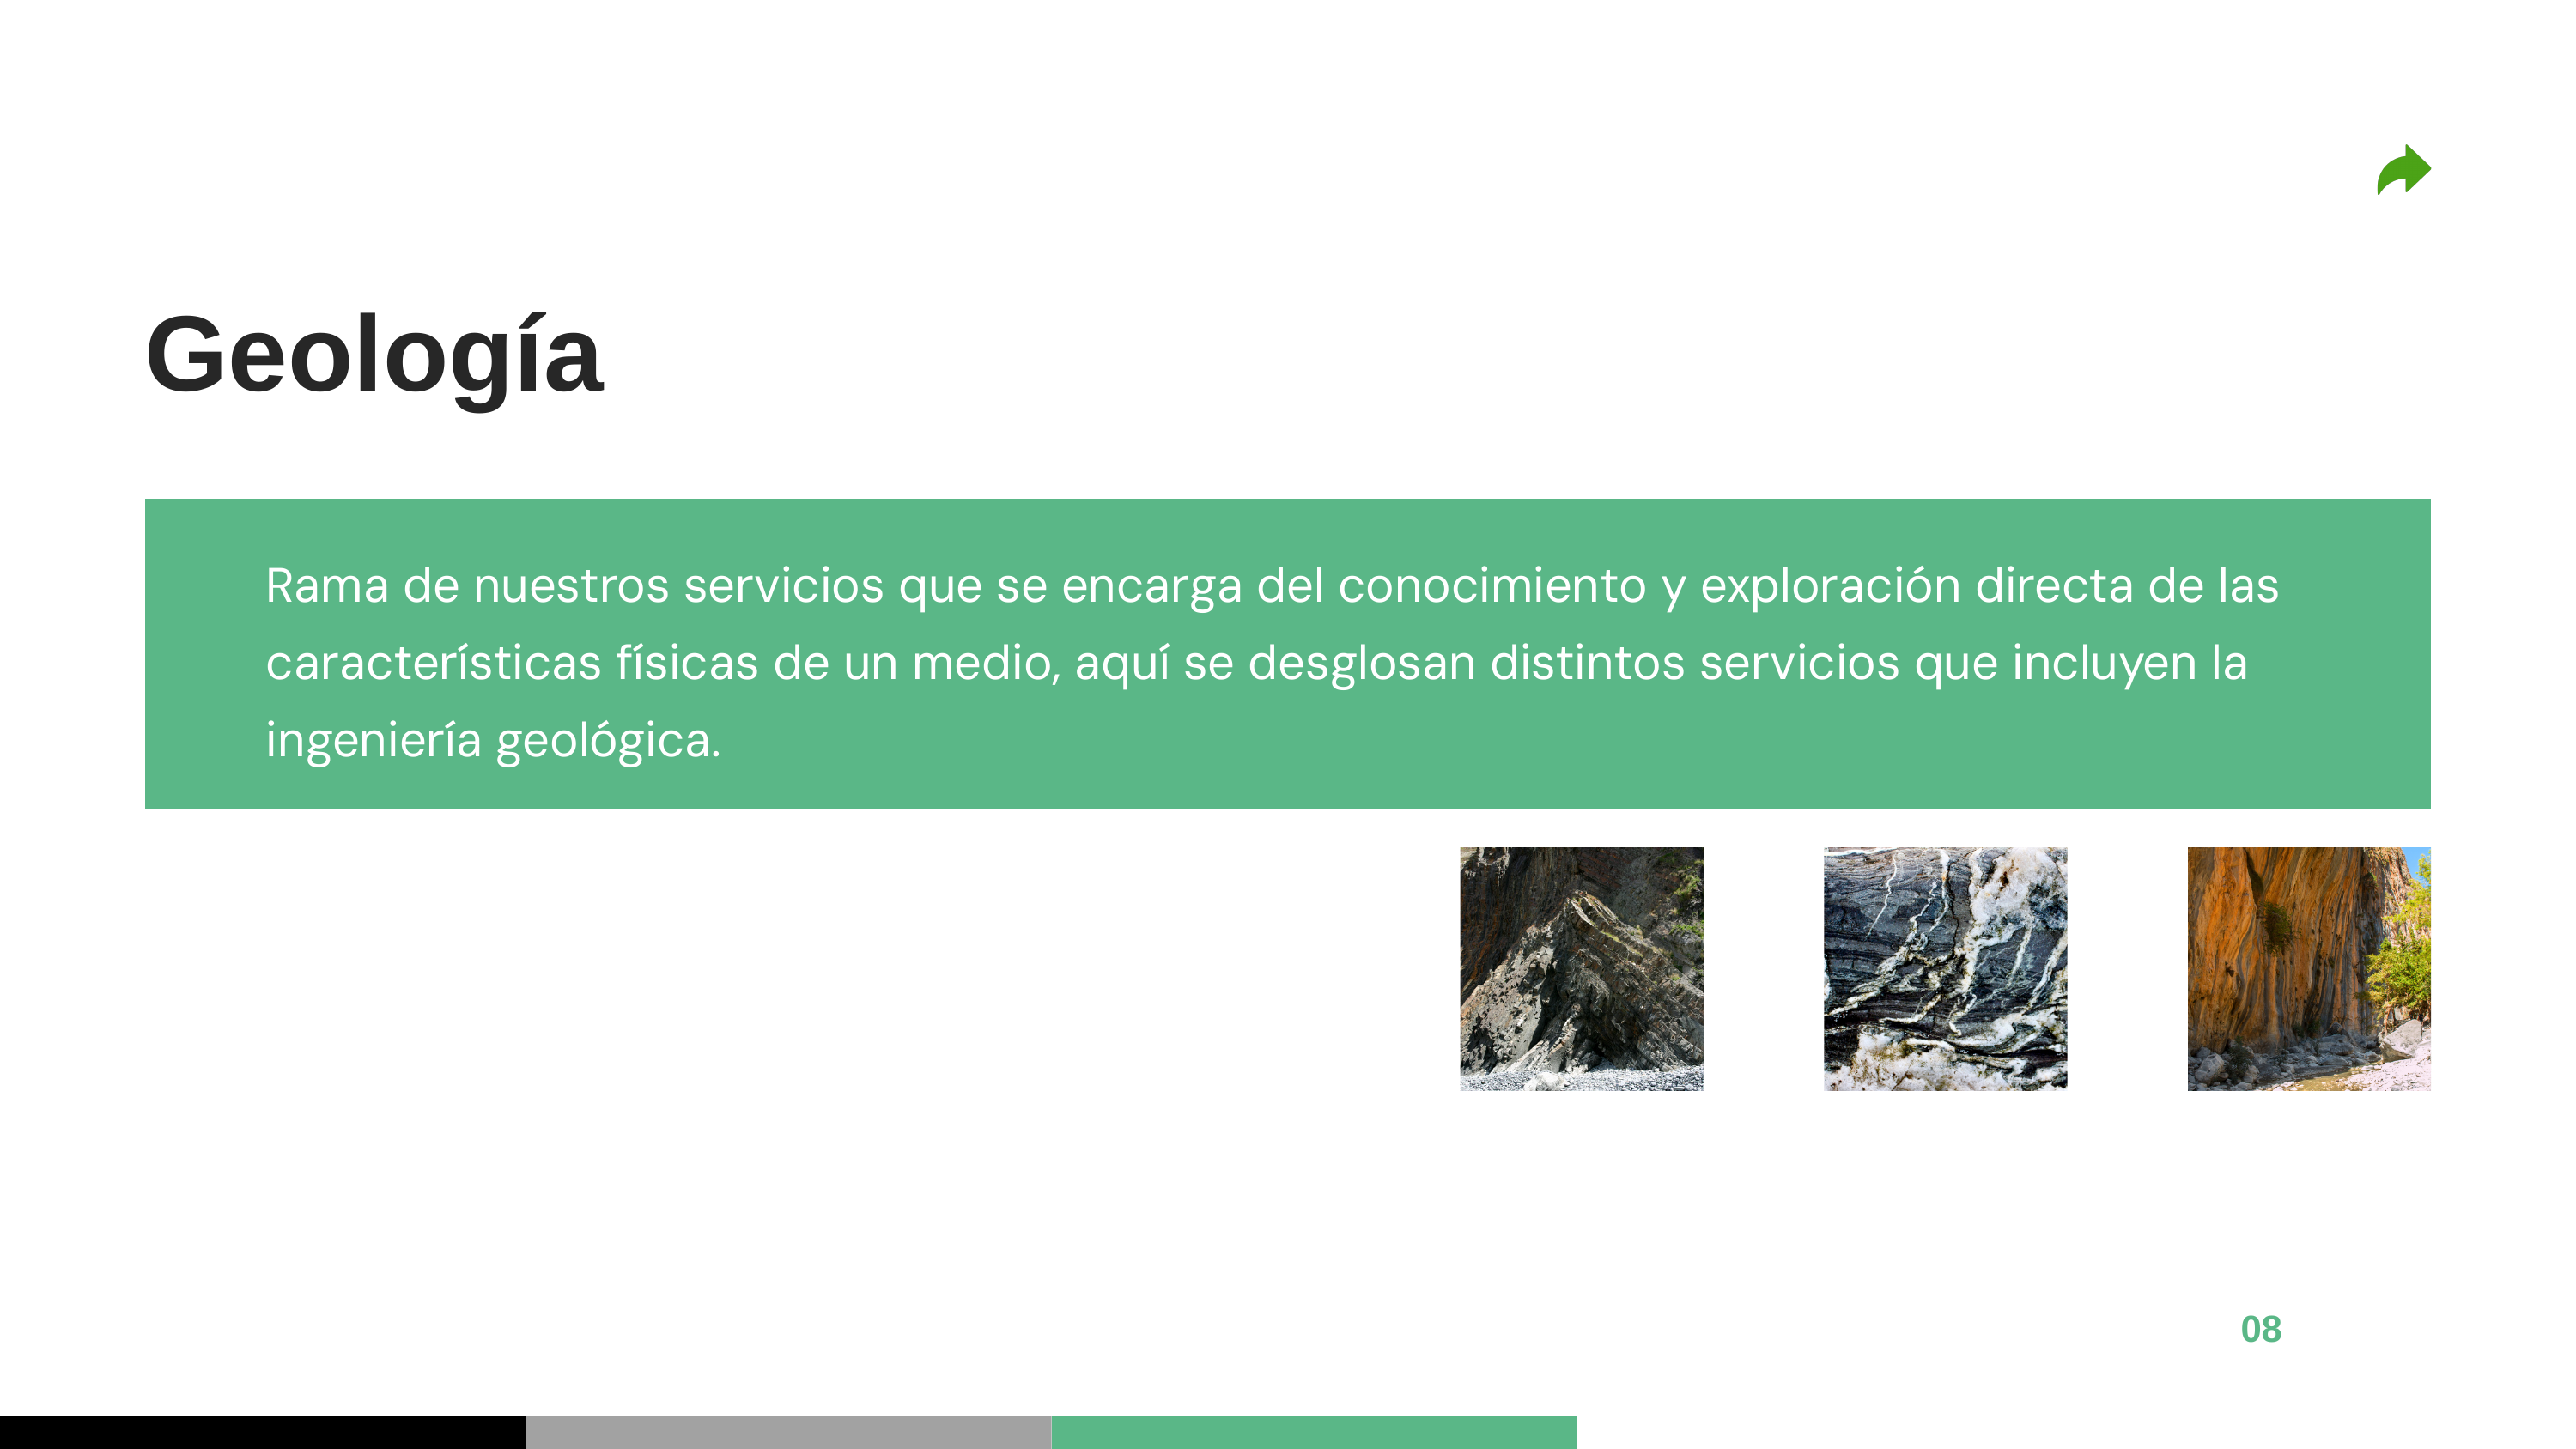

Geología

Rama de nuestros servicios que se encarga del conocimiento y exploración directa de las características físicas de un medio, aquí se desglosan distintos servicios que incluyen la ingeniería geológica.

08